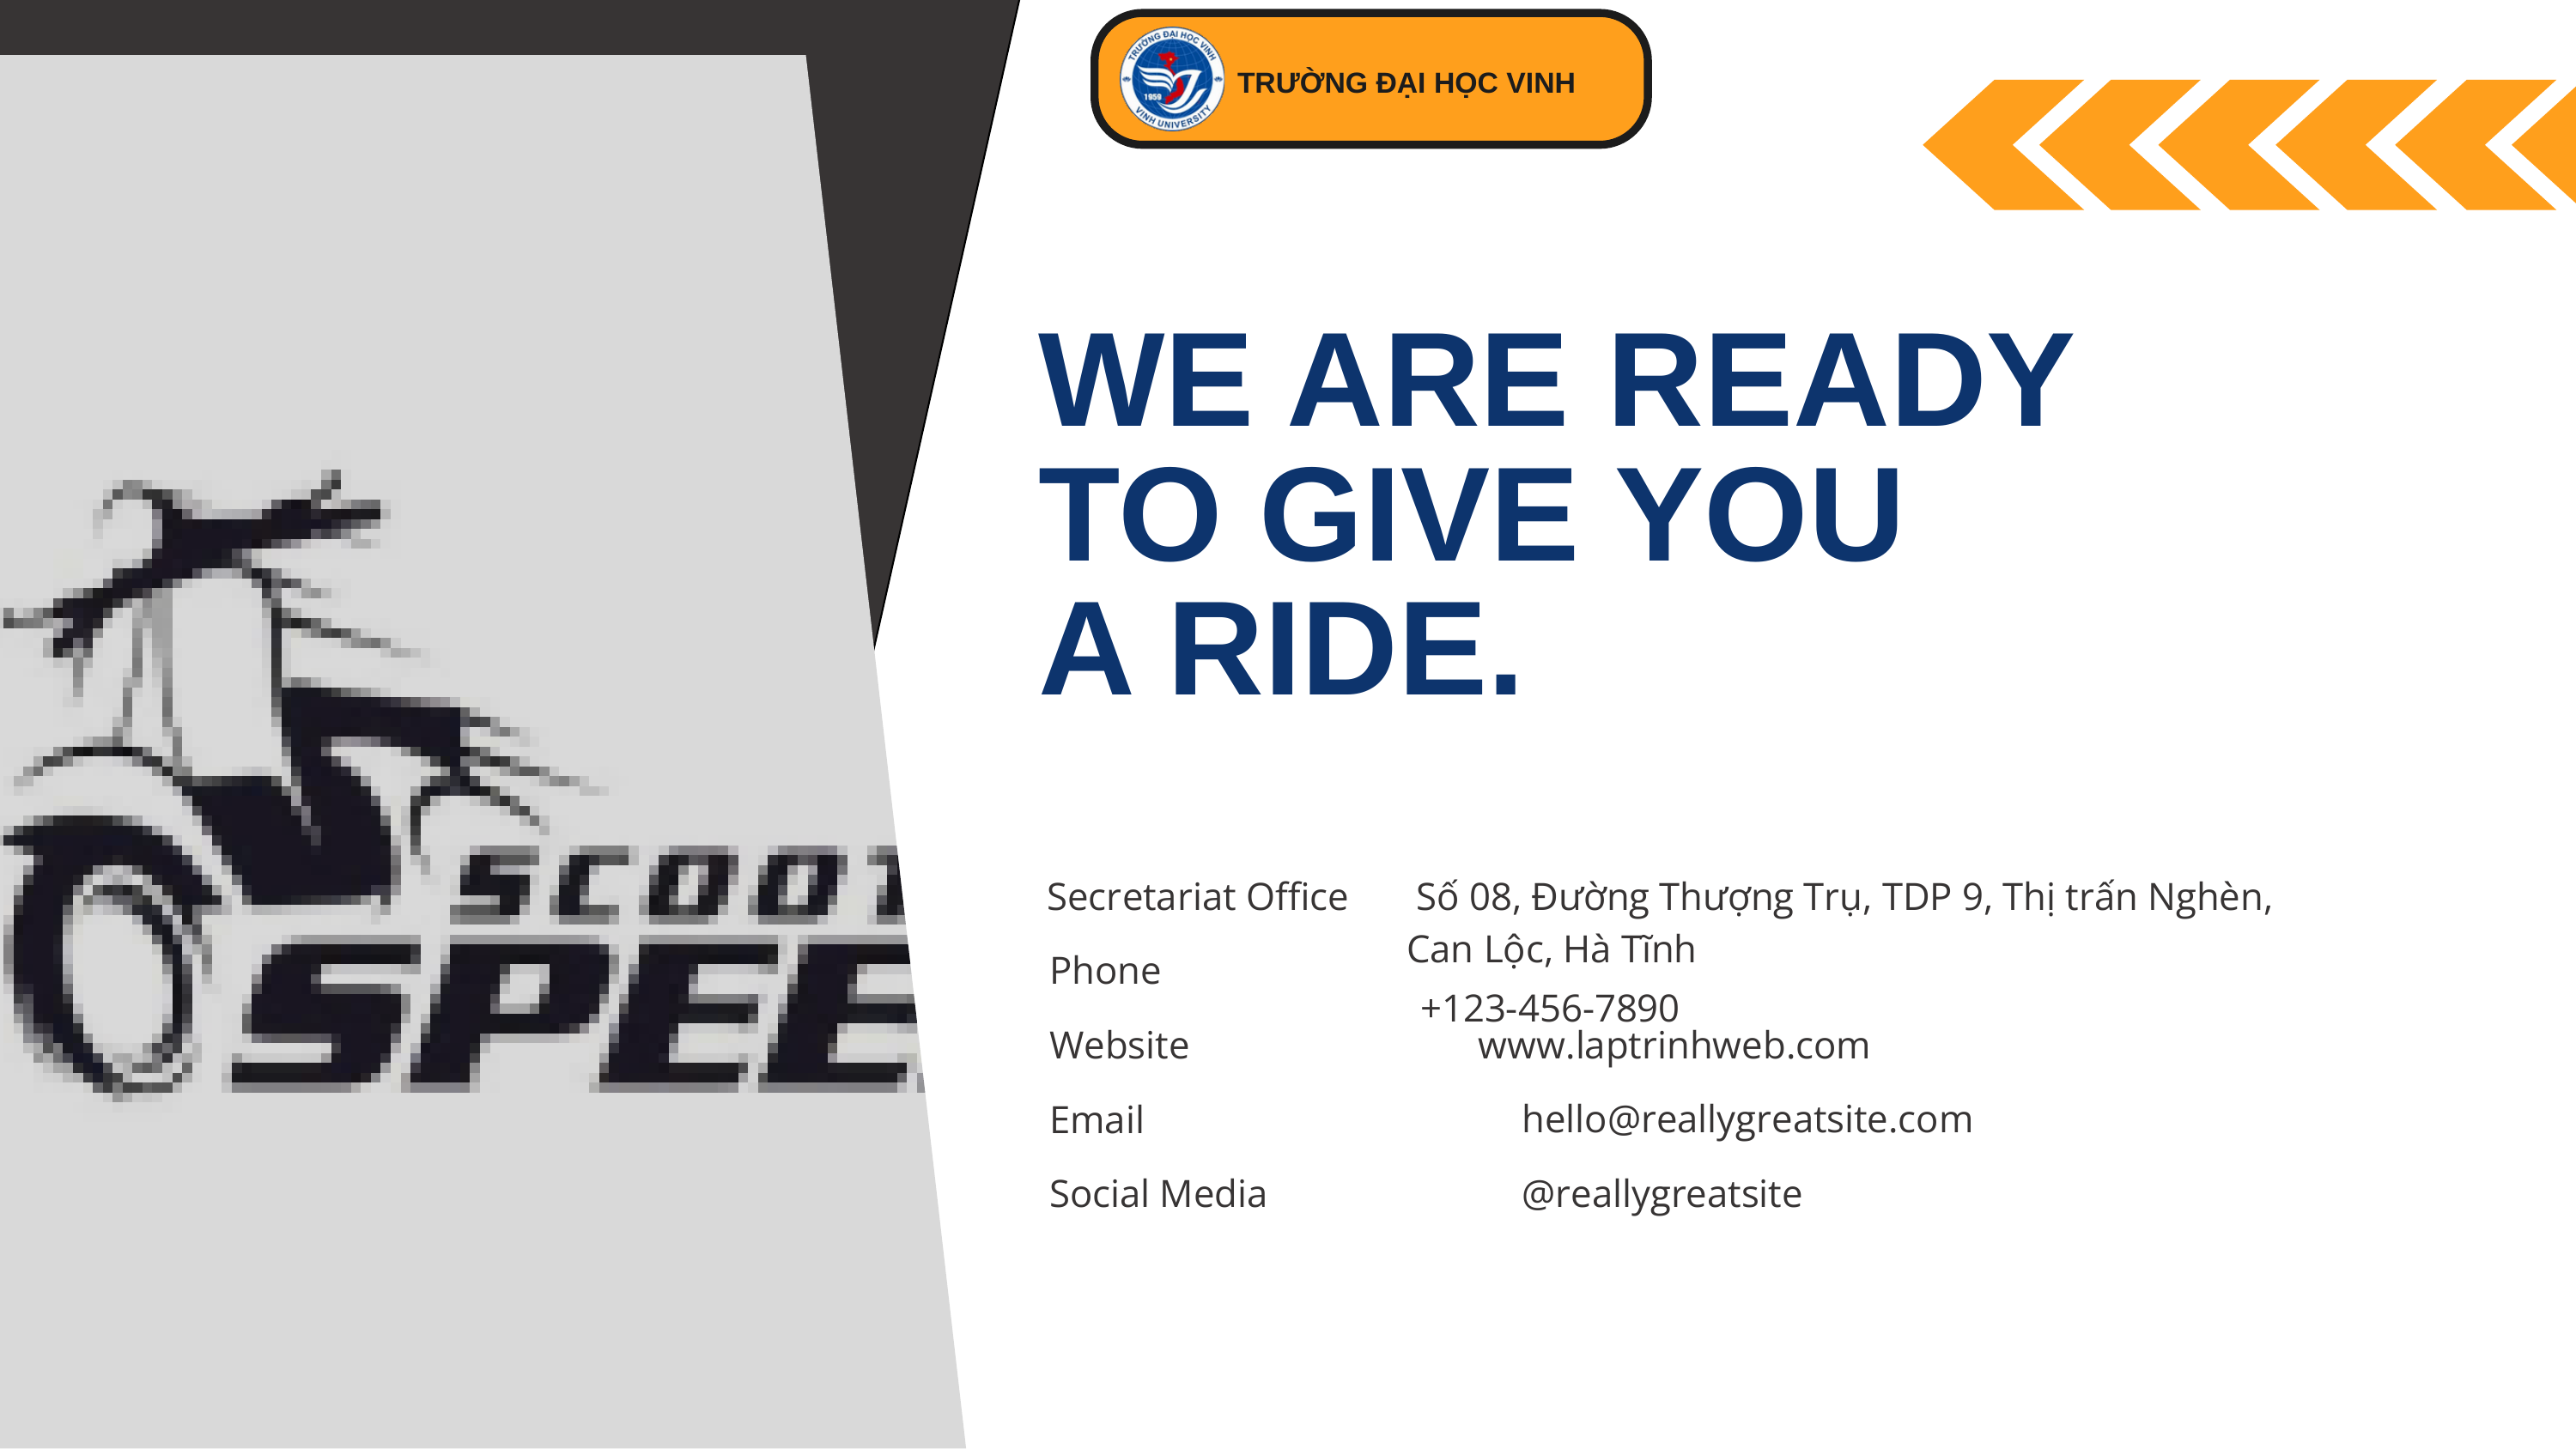

TRƯỜNG ĐẠI HỌC VINH

WE ARE READY
TO GIVE YOU
A RIDE.
 Số 08, Đường Thượng Trụ, TDP 9, Thị trấn Nghèn, Can Lộc, Hà Tĩnh
Secretariat Office
Phone
+123-456-7890
Website
www.laptrinhweb.com
hello@reallygreatsite.com
Email
@reallygreatsite
Social Media